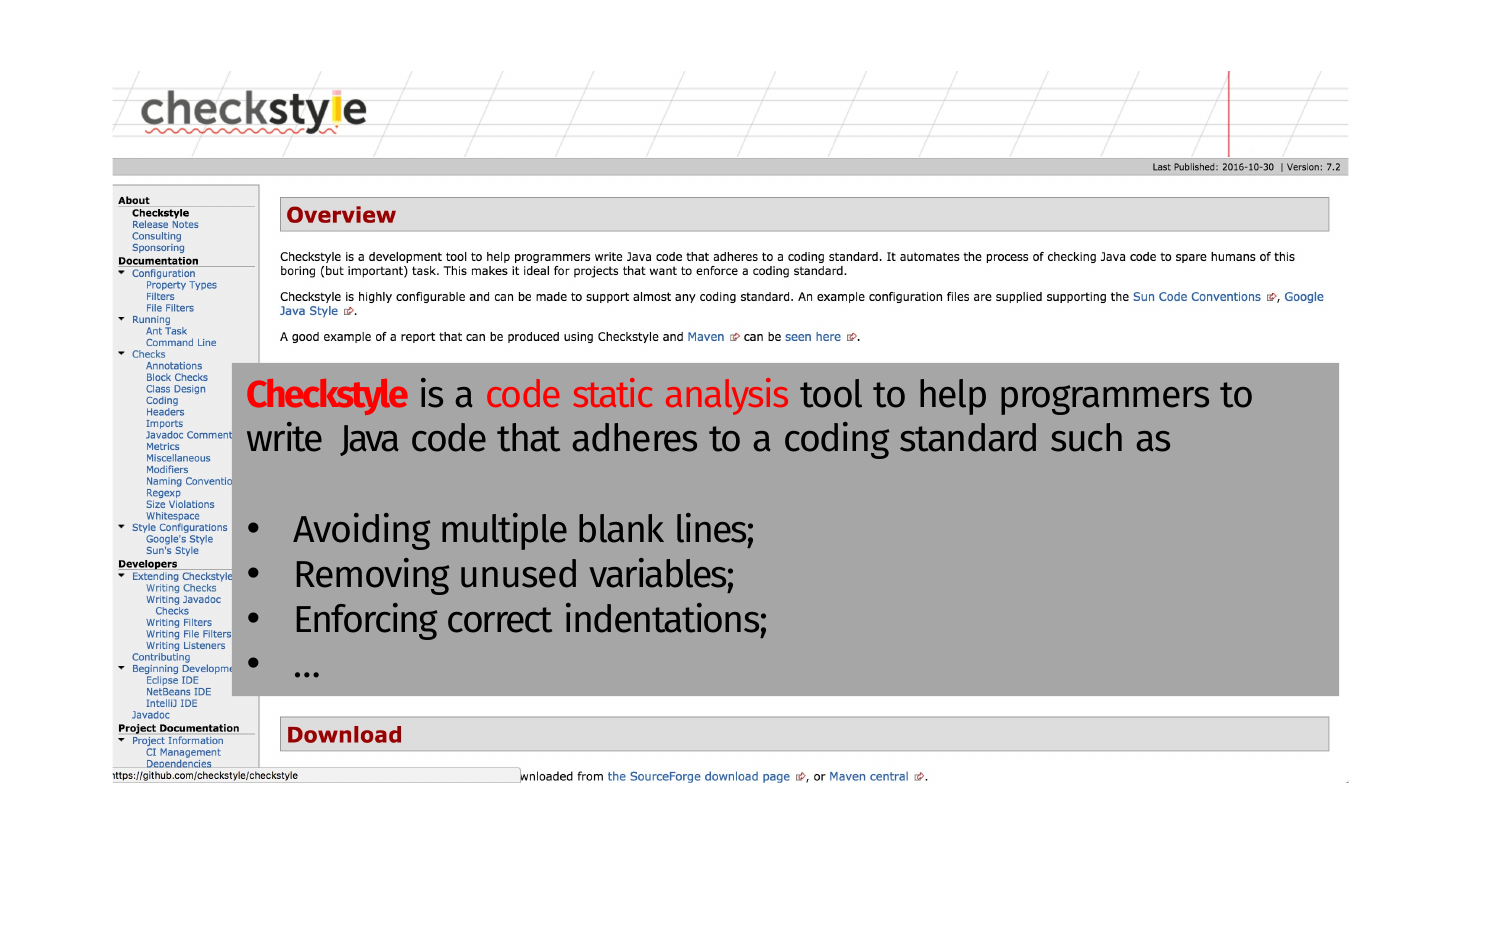

Checkstyle is a code static analysis tool to help programmers to write  Java code that adheres to a coding standard such as

Avoiding multiple blank lines;
Removing unused variables;
Enforcing correct indentations;
…